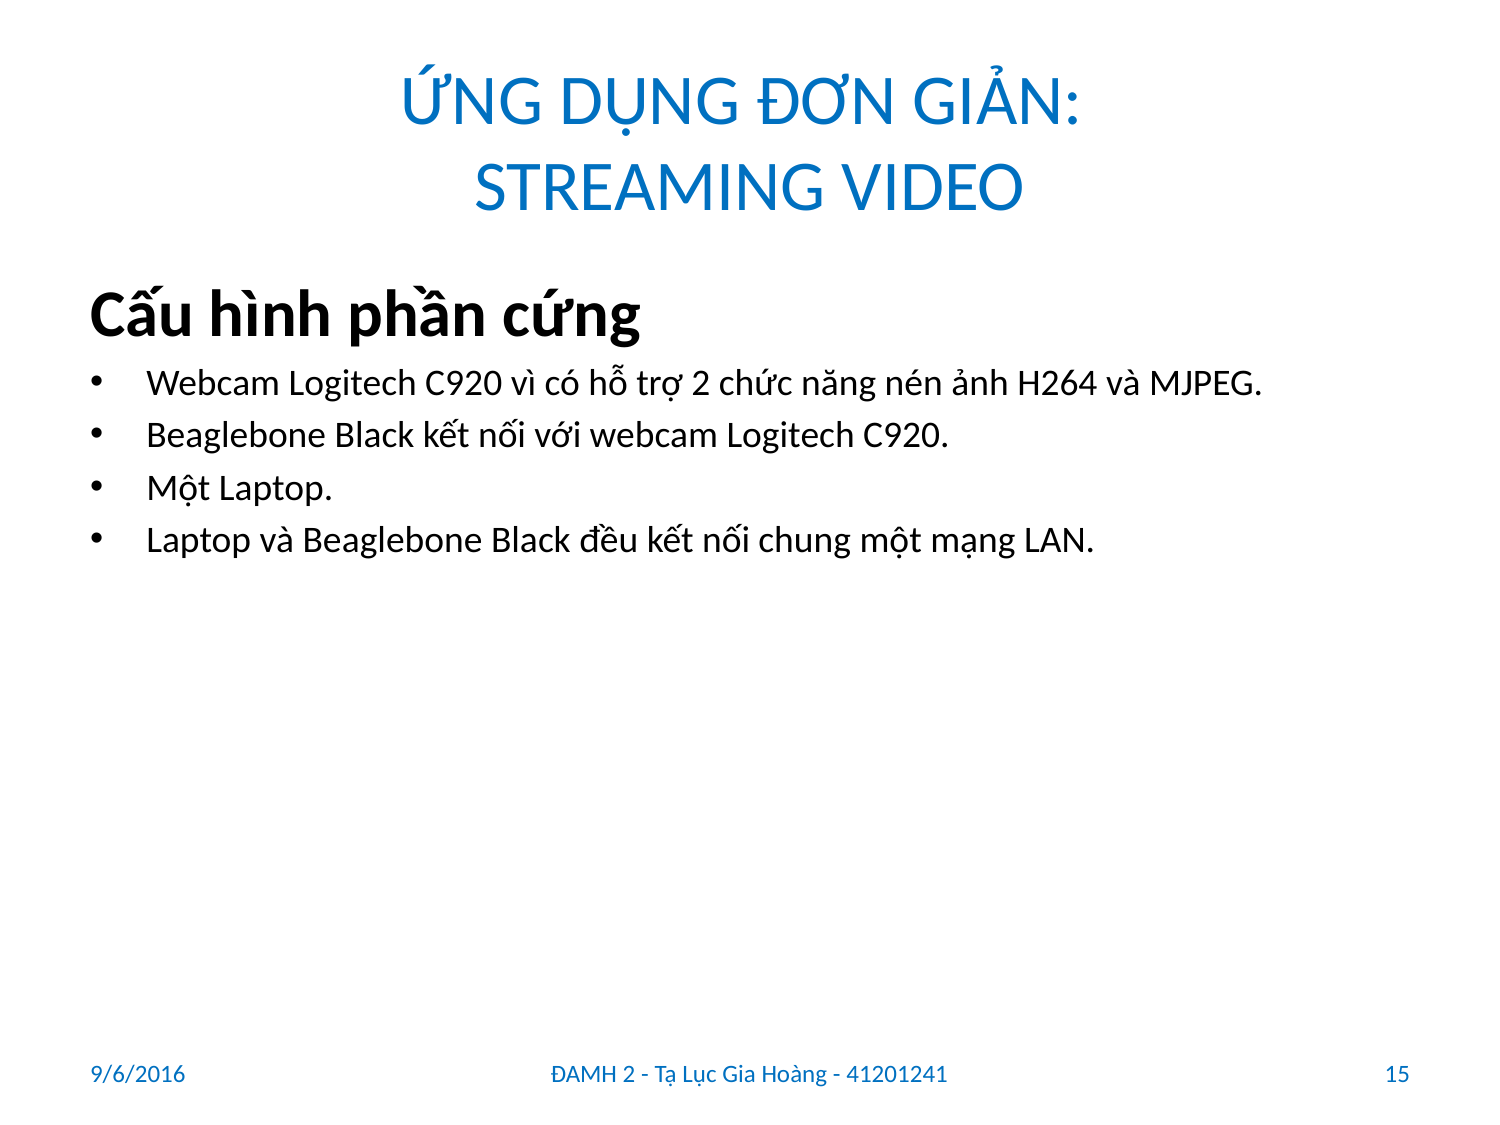

# ỨNG DỤNG ĐƠN GIẢN: STREAMING VIDEO
Cấu hình phần cứng
Webcam Logitech C920 vì có hỗ trợ 2 chức năng nén ảnh H264 và MJPEG.
Beaglebone Black kết nối với webcam Logitech C920.
Một Laptop.
Laptop và Beaglebone Black đều kết nối chung một mạng LAN.

9/6/2016
ĐAMH 2 - Tạ Lục Gia Hoàng - 41201241
15